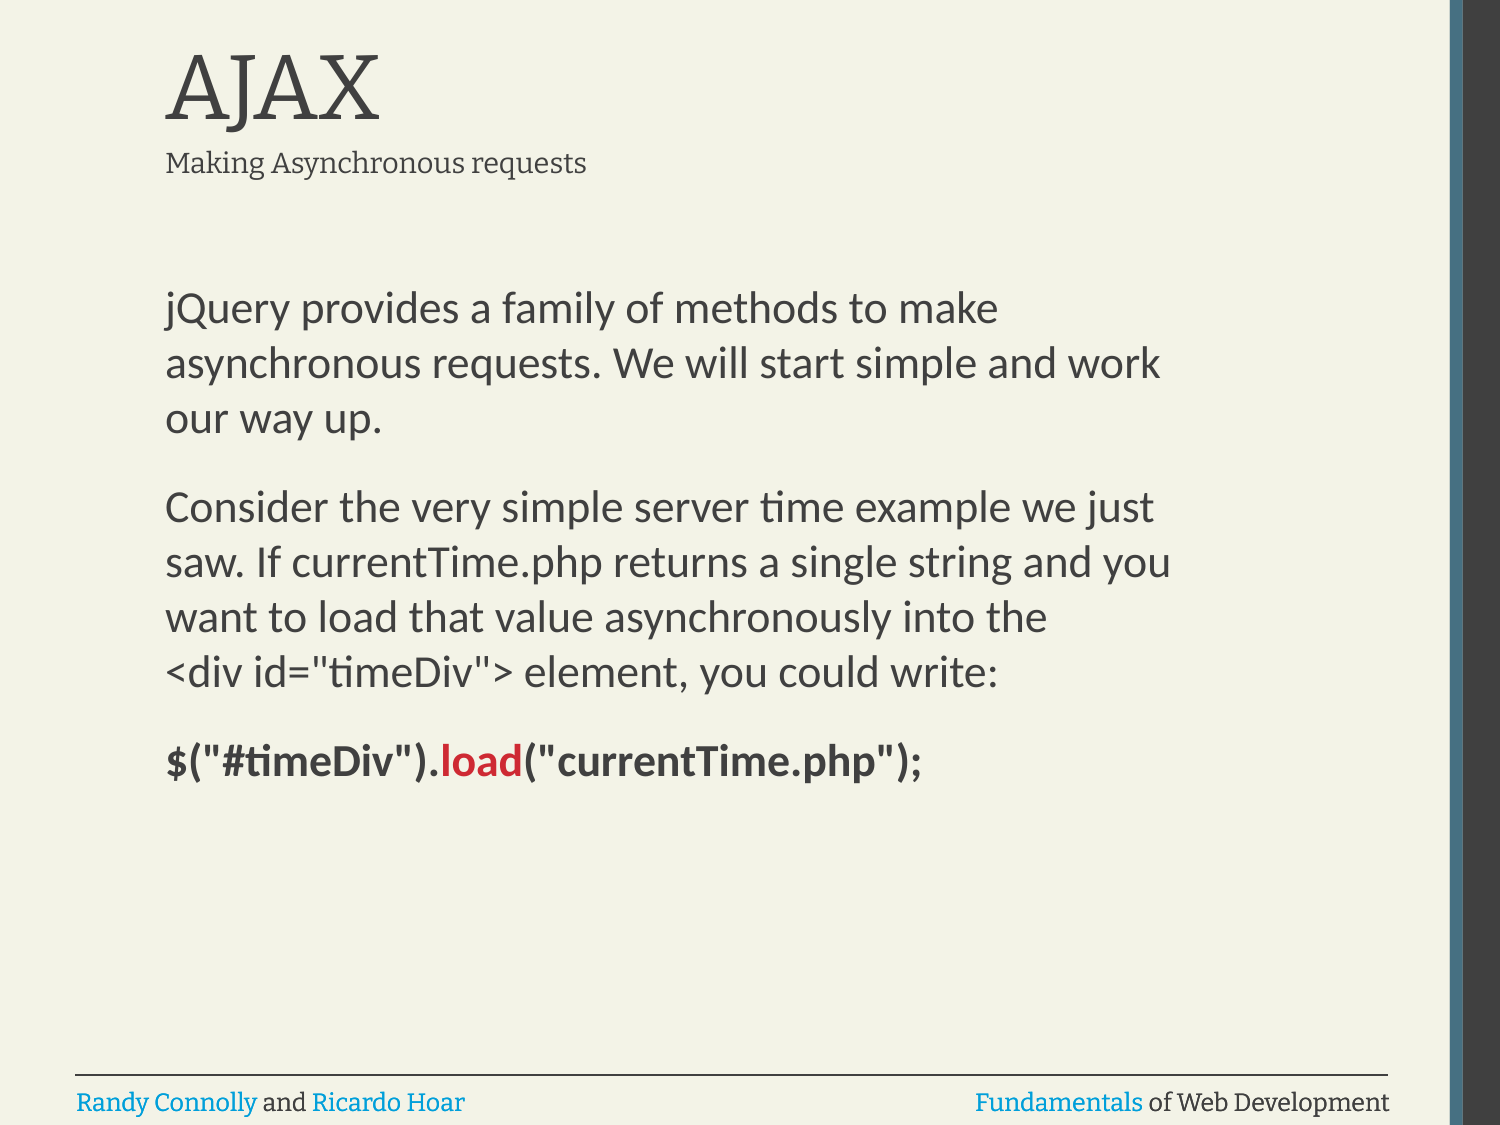

# AJAX
Making Asynchronous requests
jQuery provides a family of methods to make asynchronous requests. We will start simple and work our way up.
Consider the very simple server time example we just saw. If currentTime.php returns a single string and you want to load that value asynchronously into the
<div id="timeDiv"> element, you could write:
$("#timeDiv").load("currentTime.php");